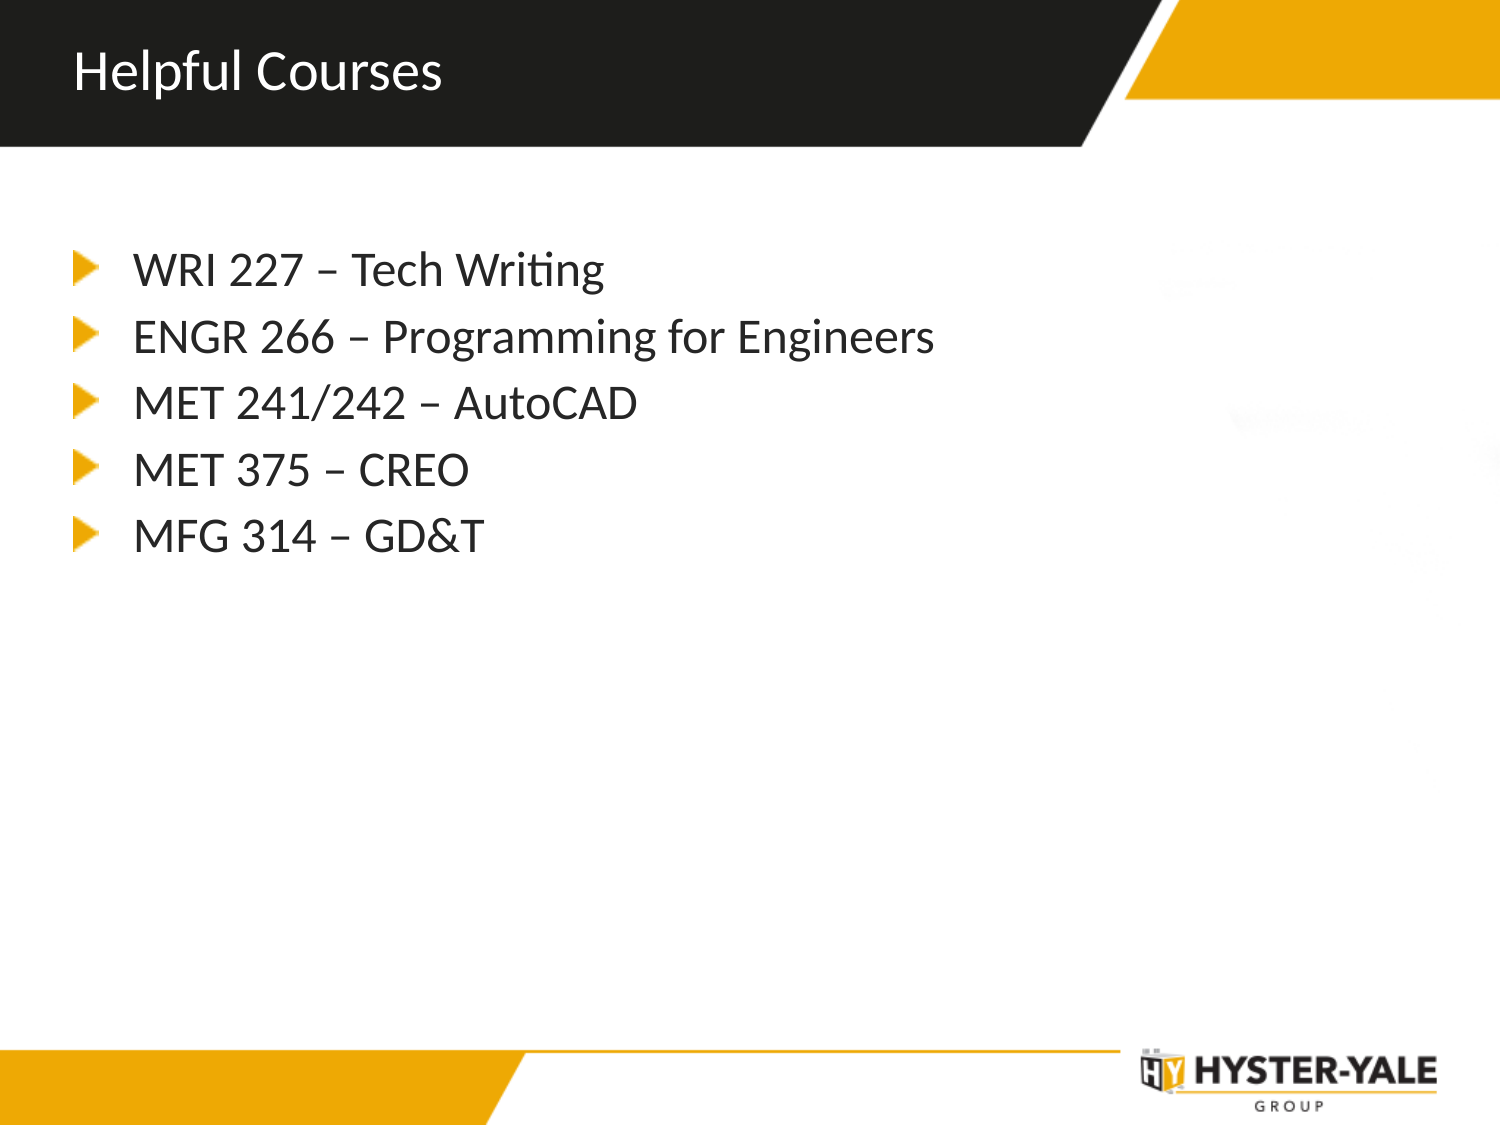

# Helpful Courses
WRI 227 – Tech Writing
ENGR 266 – Programming for Engineers
MET 241/242 – AutoCAD
MET 375 – CREO
MFG 314 – GD&T